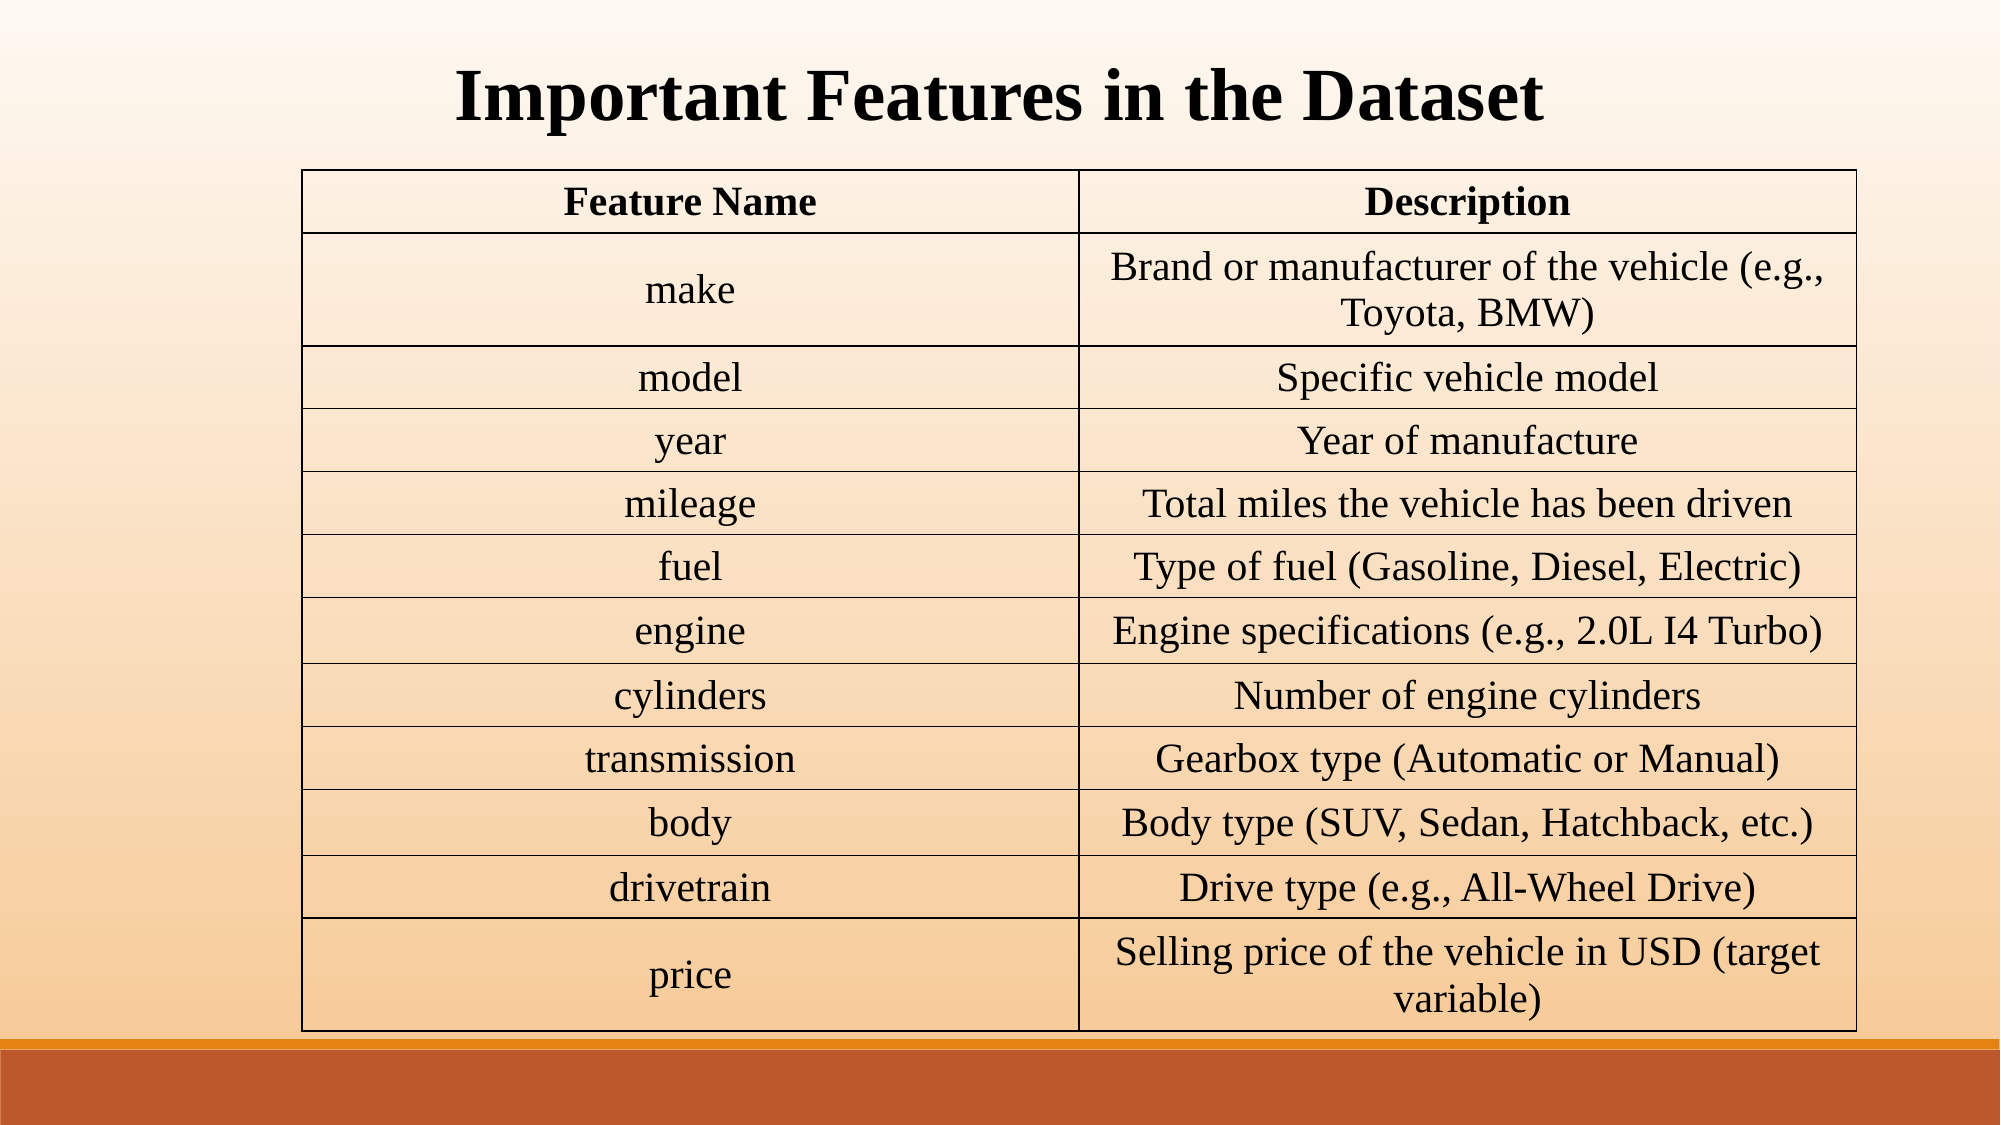

Important Features in the Dataset
| Feature Name | Description |
| --- | --- |
| make | Brand or manufacturer of the vehicle (e.g., Toyota, BMW) |
| model | Specific vehicle model |
| year | Year of manufacture |
| mileage | Total miles the vehicle has been driven |
| fuel | Type of fuel (Gasoline, Diesel, Electric) |
| engine | Engine specifications (e.g., 2.0L I4 Turbo) |
| cylinders | Number of engine cylinders |
| transmission | Gearbox type (Automatic or Manual) |
| body | Body type (SUV, Sedan, Hatchback, etc.) |
| drivetrain | Drive type (e.g., All-Wheel Drive) |
| price | Selling price of the vehicle in USD (target variable) |